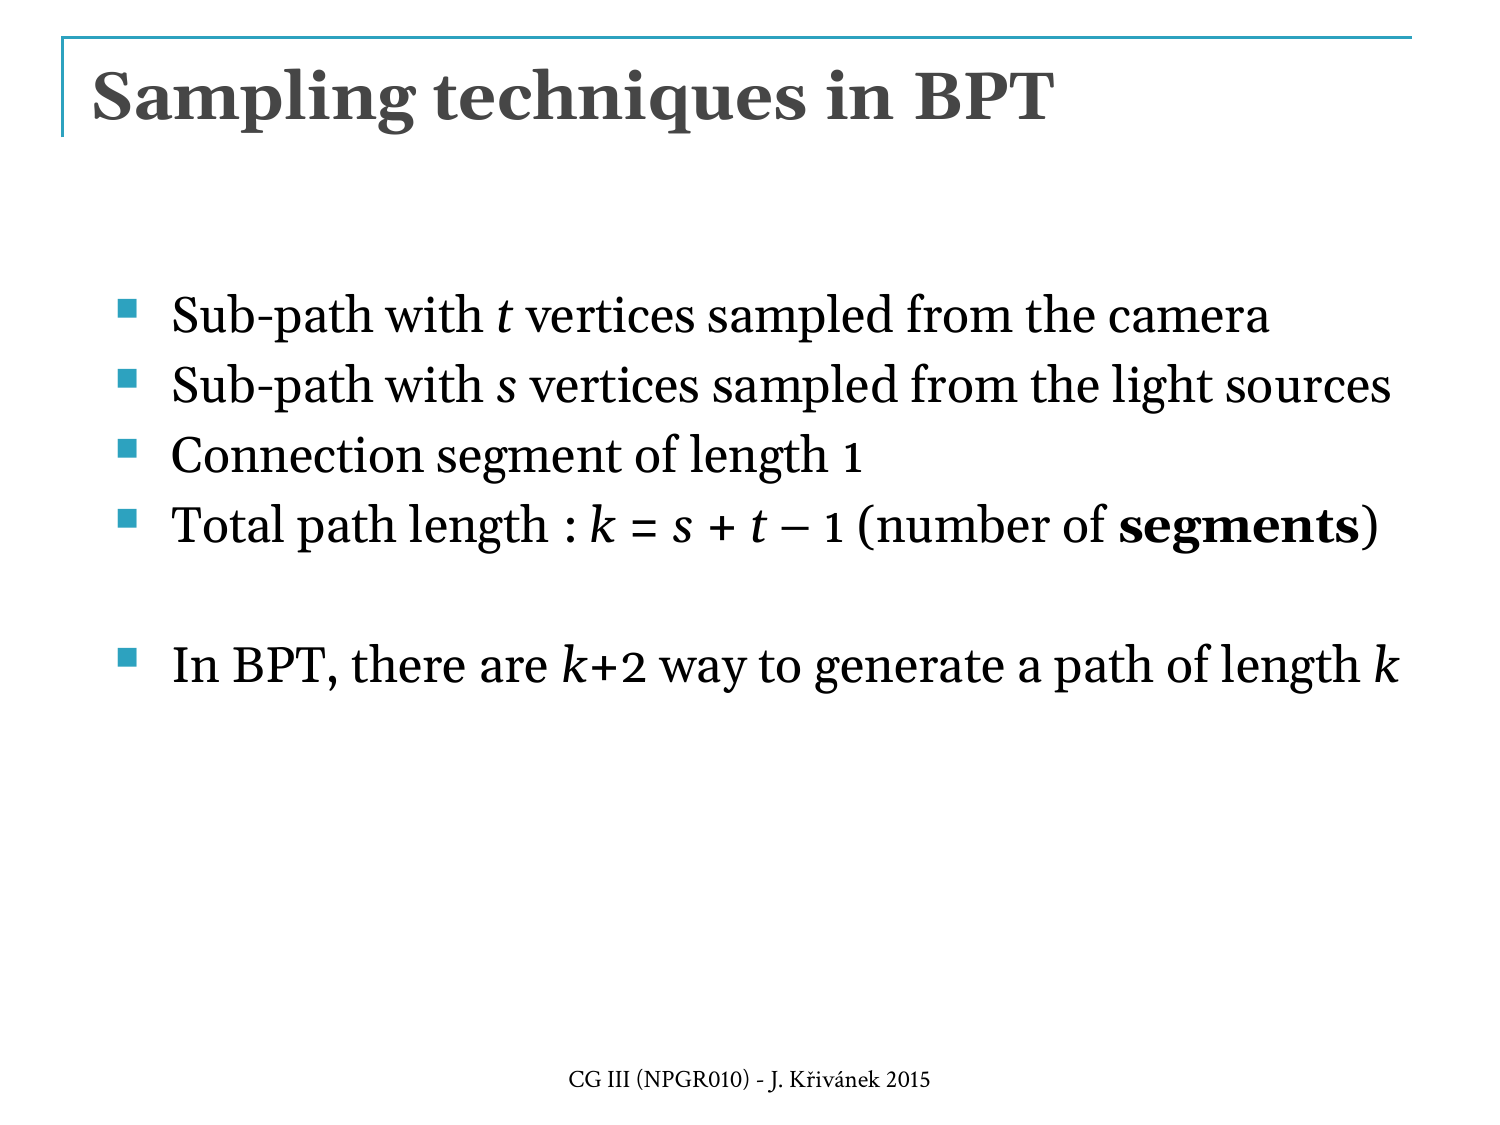

# Sampling techniques in BPT
Sub-path with t vertices sampled from the camera
Sub-path with s vertices sampled from the light sources
Connection segment of length 1
Total path length : k = s + t – 1 (number of segments)

In BPT, there are k+2 way to generate a path of length k
CG III (NPGR010) - J. Křivánek 2015